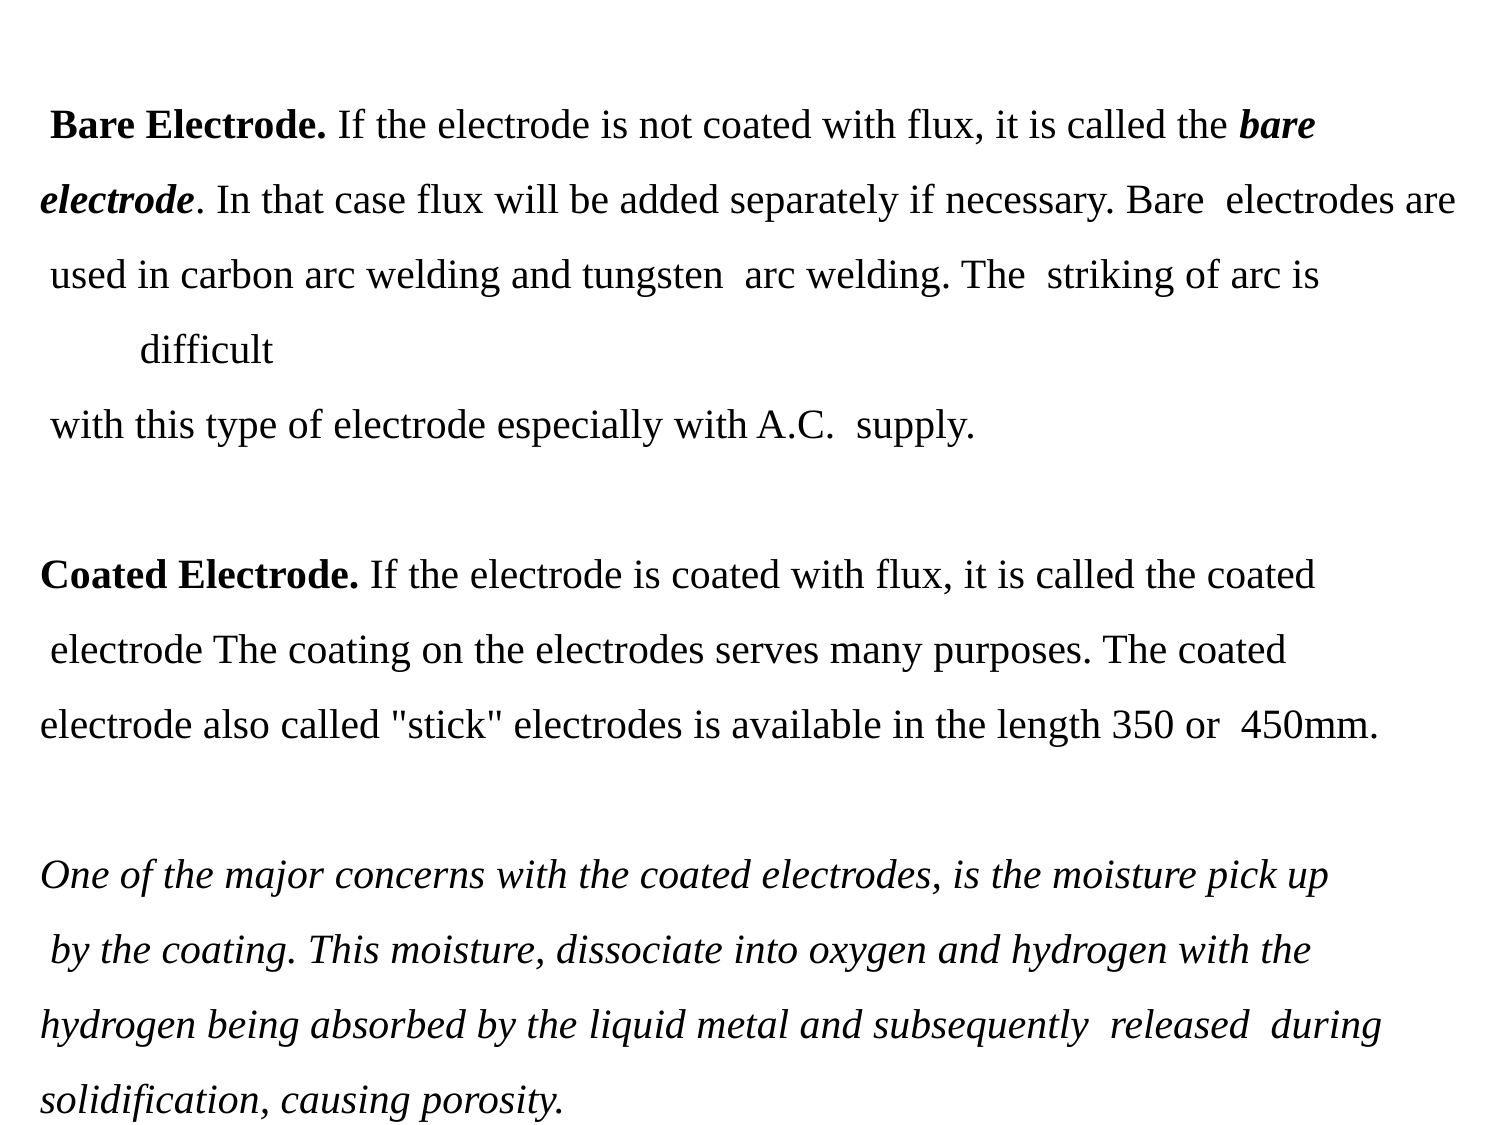

Bare Electrode. If the electrode is not coated with flux, it is called the bare
electrode. In that case flux will be added separately if necessary. Bare  electrodes are
 used in carbon arc welding and tungsten  arc welding. The  striking of arc is difficult
 with this type of electrode especially with A.C.  supply.

Coated Electrode. If the electrode is coated with flux, it is called the coated
 electrode The coating on the electrodes serves many purposes. The coated
electrode also called "stick" electrodes is available in the length 350 or  450mm.

One of the major concerns with the coated electrodes, is the moisture pick up
 by the coating. This moisture, dissociate into oxygen and hydrogen with the
hydrogen being absorbed by the liquid metal and subsequently  released  during
solidification, causing porosity.